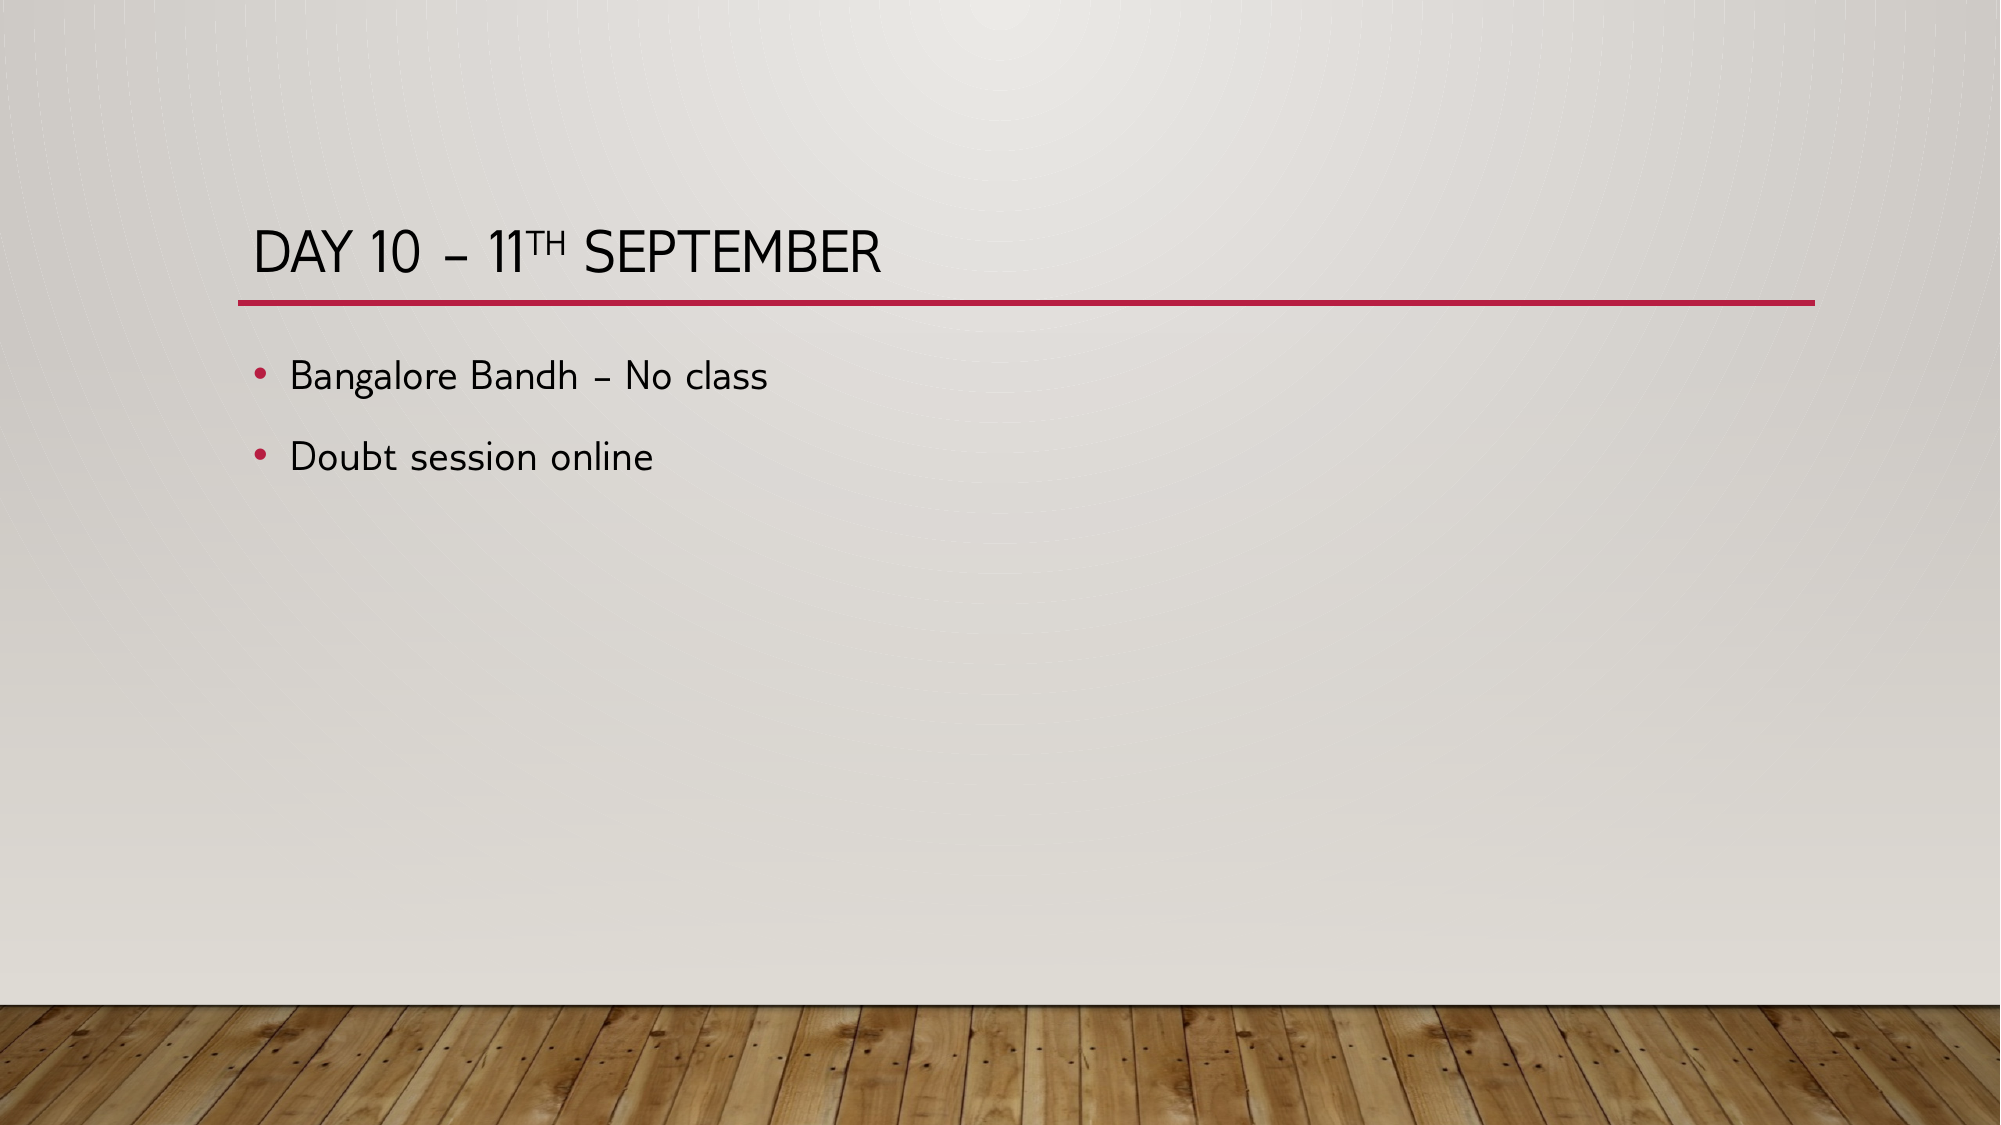

# Day 10 – 11th September
Bangalore Bandh – No class
Doubt session online